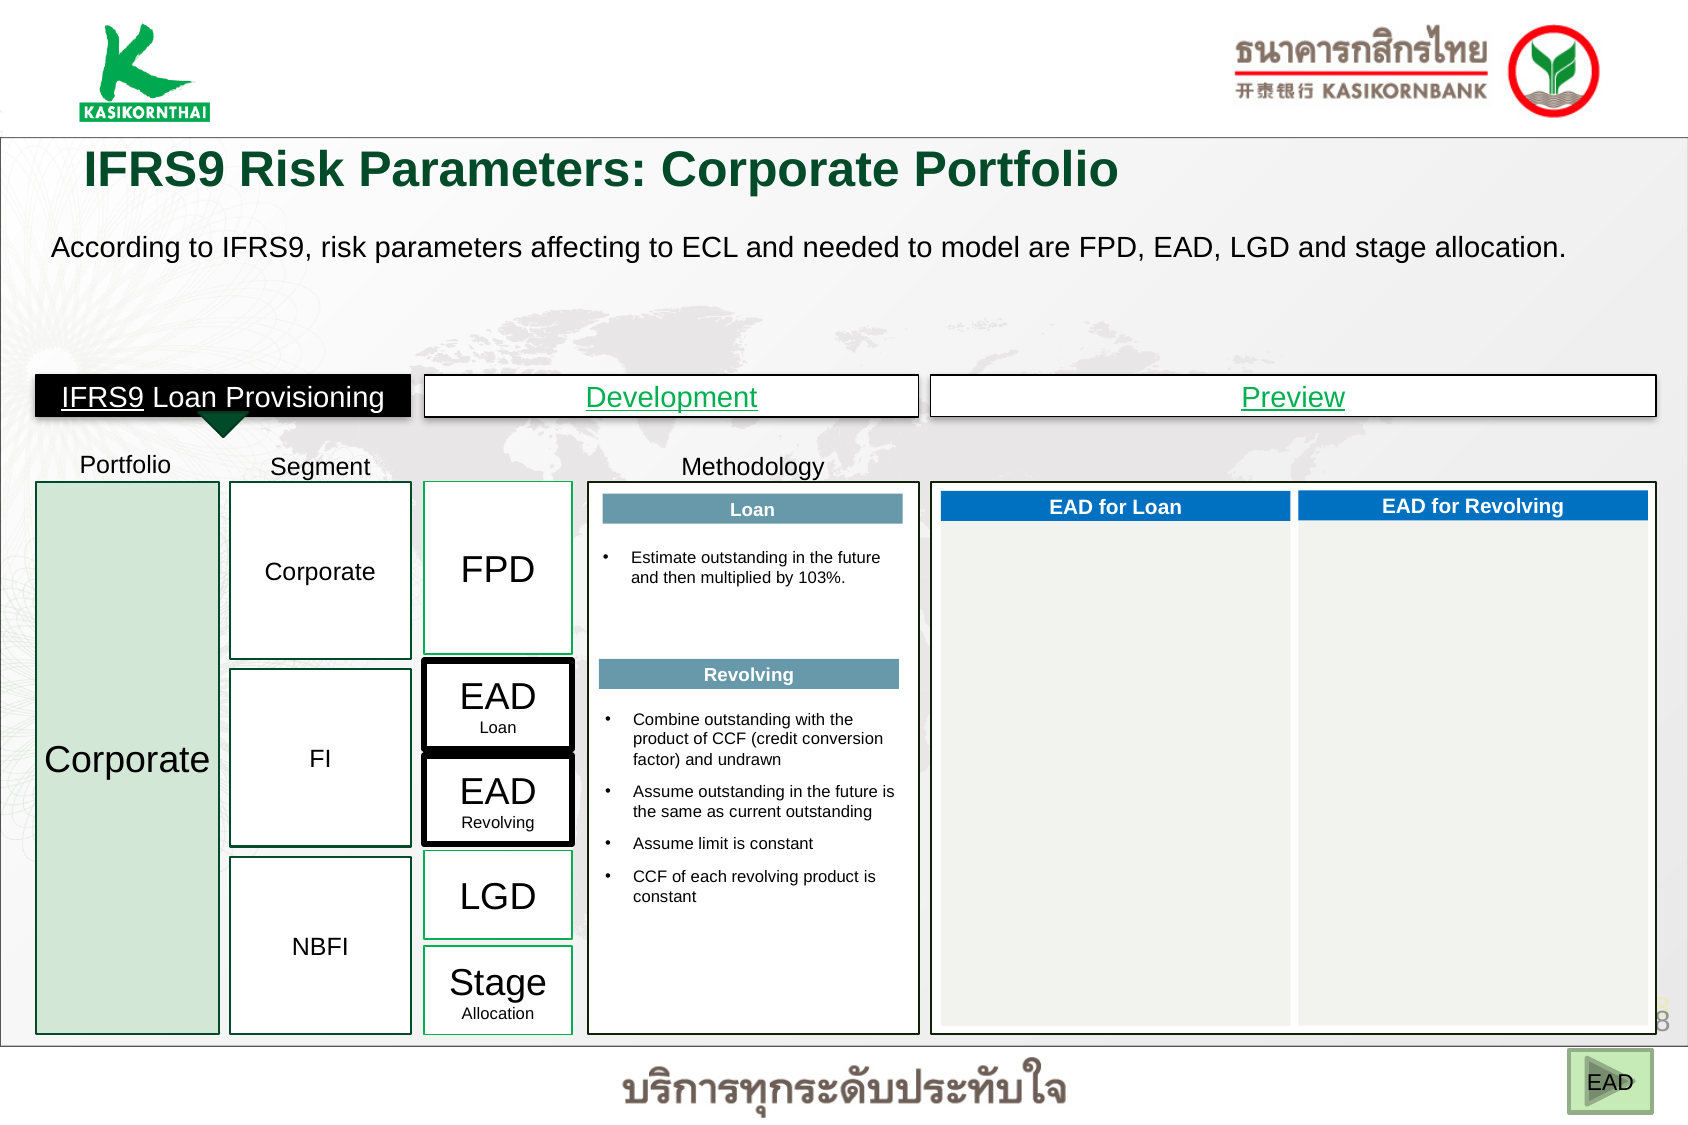

IFRS9 Risk Parameters: Corporate Portfolio
According to IFRS9, risk parameters affecting to ECL and needed to model are FPD, EAD, LGD and stage allocation.
IFRS9 Loan Provisioning
Preview
Development

Portfolio
Segment
Methodology
Corporate
Corporate
FPD

EAD for Revolving

EAD for Loan

Loan
Estimate outstanding in the future and then multiplied by 103%.
Revolving
EAD
Loan
FI
Combine outstanding with the product of CCF (credit conversion factor) and undrawn
Assume outstanding in the future is the same as current outstanding
Assume limit is constant
CCF of each revolving product is constant

EAD
Revolving
LGD
NBFI
Stage Allocation
EAD